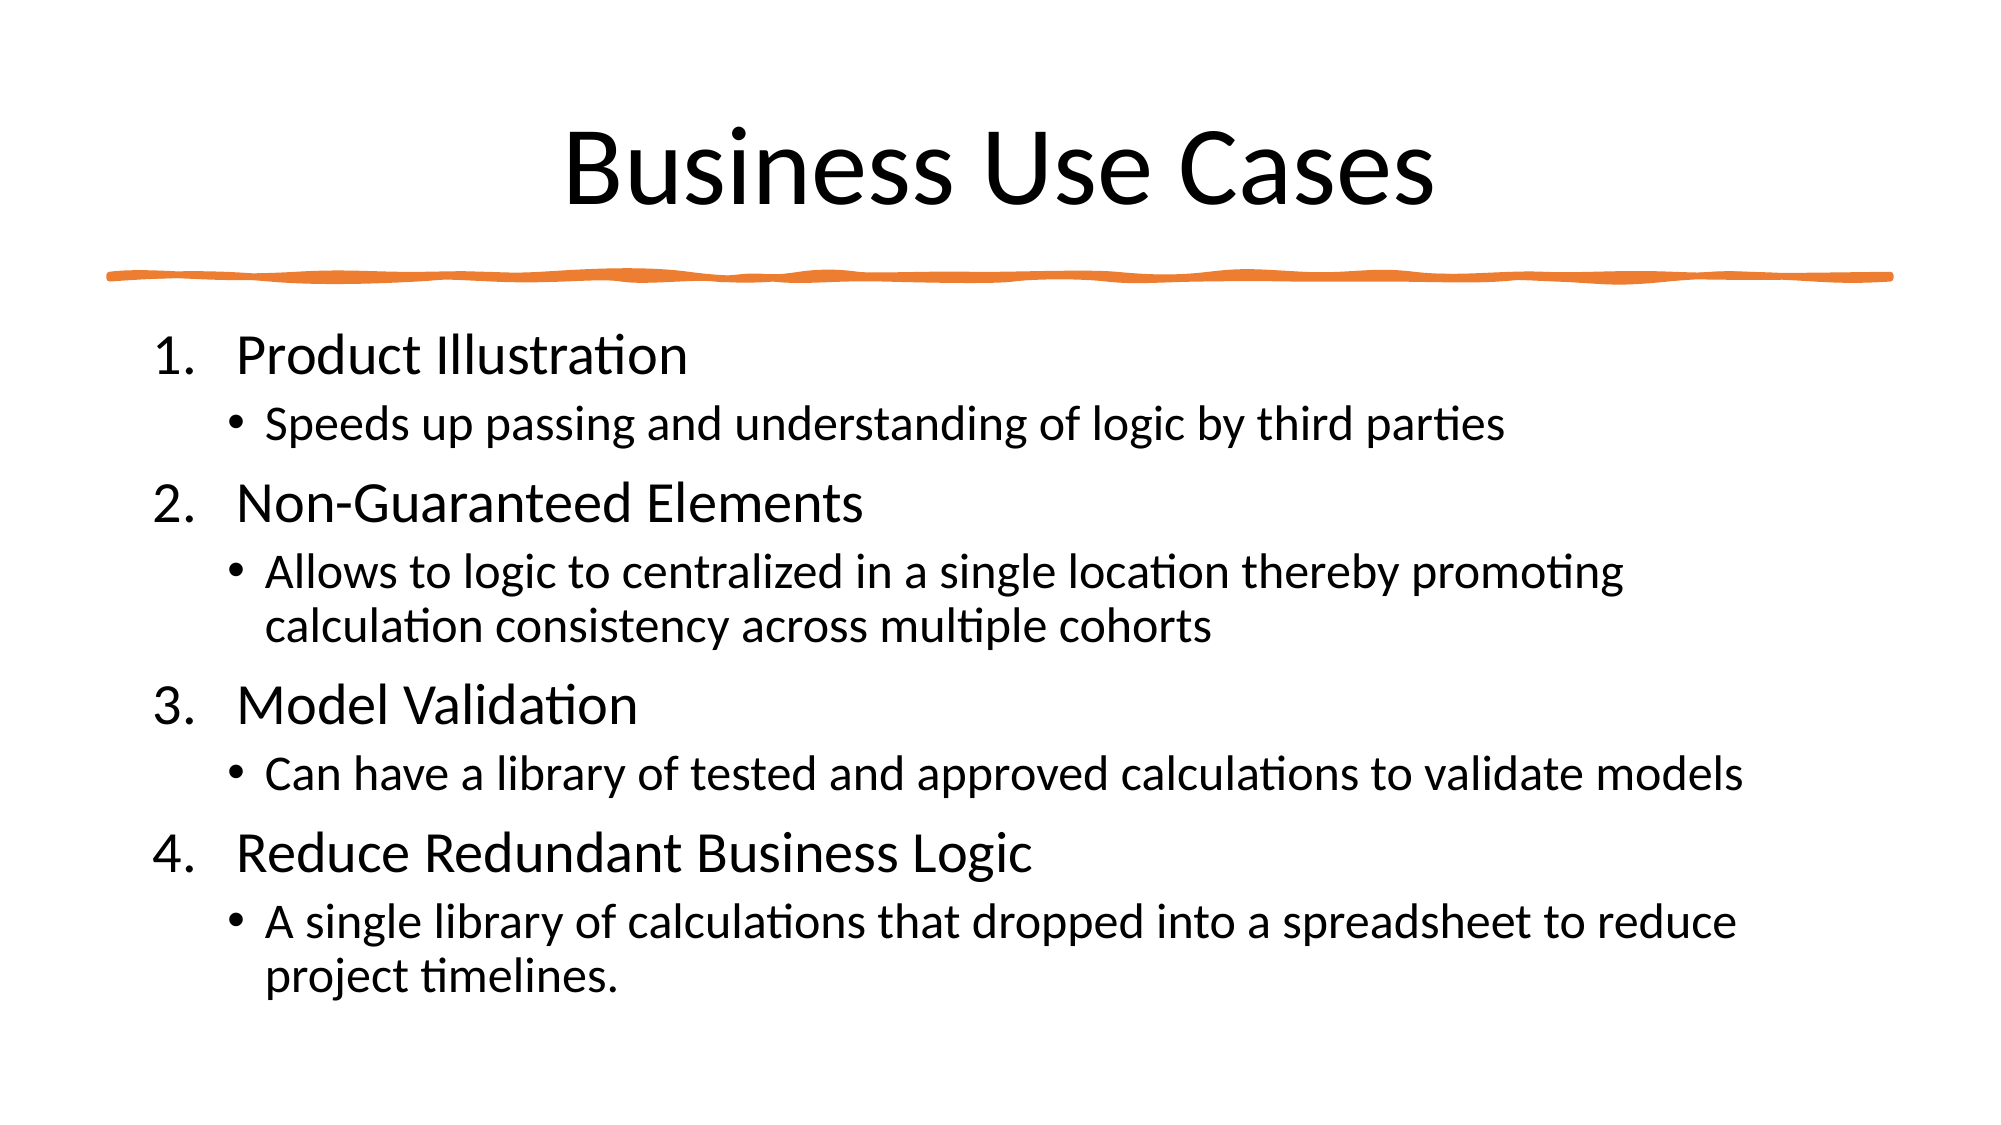

# Business Use Cases

Product Illustration
Speeds up passing and understanding of logic by third parties
Non-Guaranteed Elements
Allows to logic to centralized in a single location thereby promoting calculation consistency across multiple cohorts
Model Validation
Can have a library of tested and approved calculations to validate models
Reduce Redundant Business Logic
A single library of calculations that dropped into a spreadsheet to reduce project timelines.